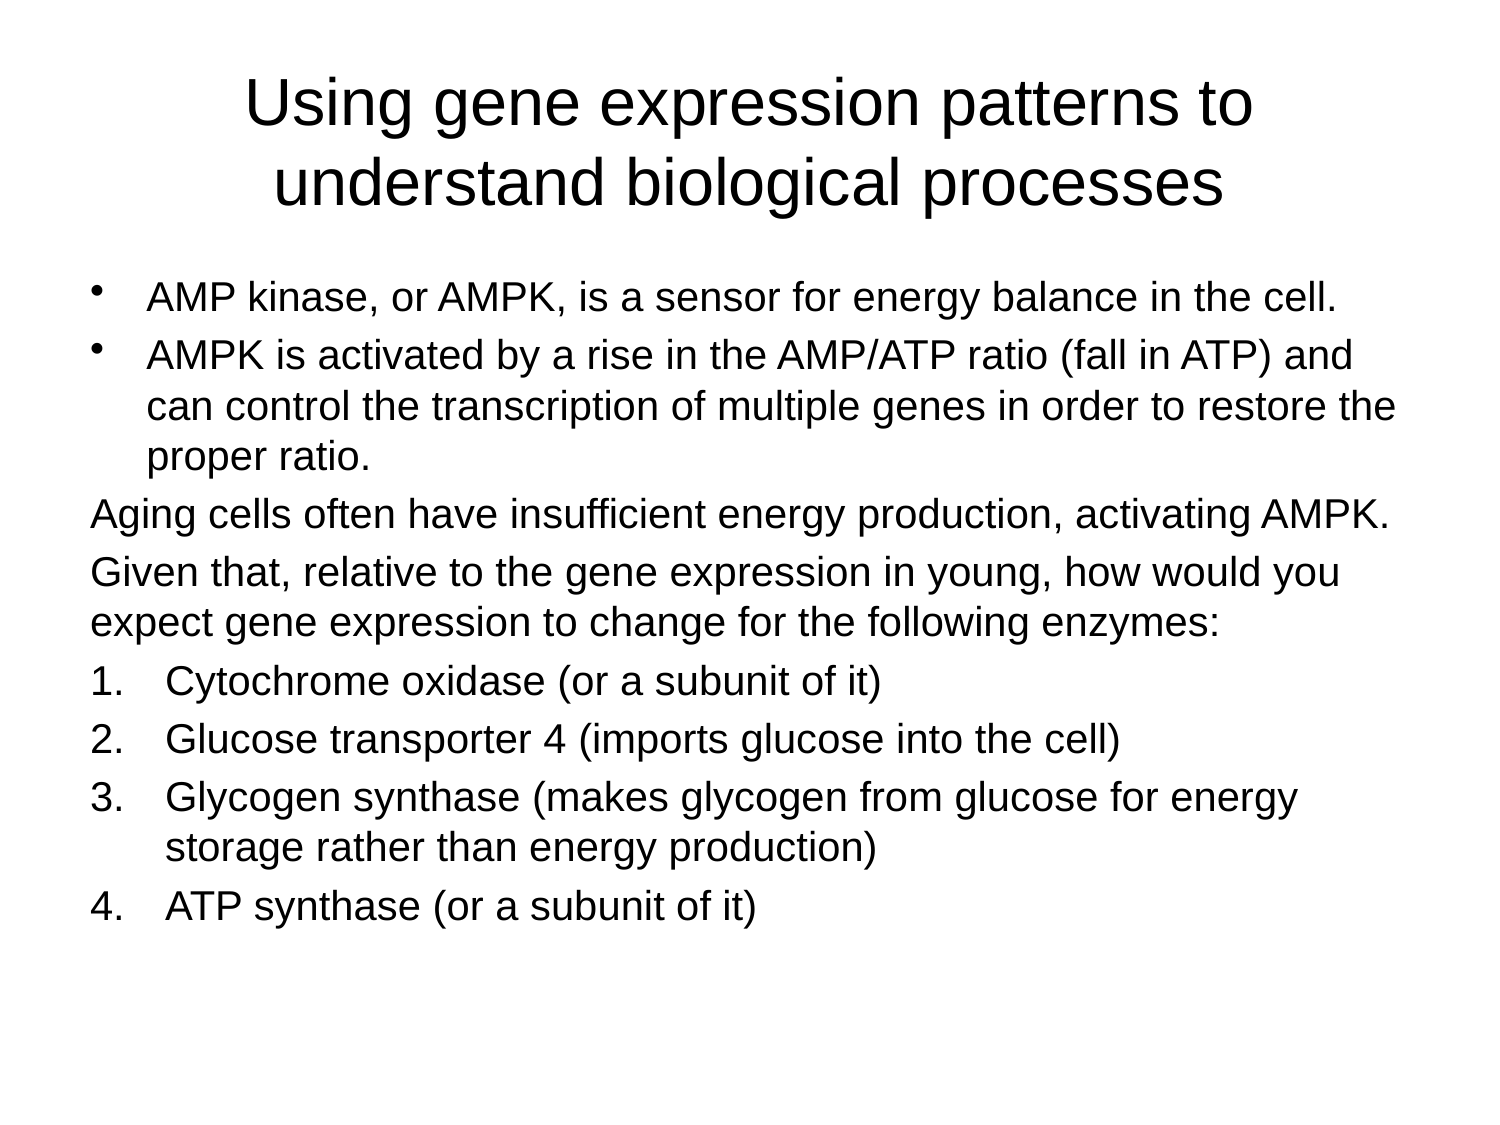

# Using gene expression patterns to understand biological processes
AMP kinase, or AMPK, is a sensor for energy balance in the cell.
AMPK is activated by a rise in the AMP/ATP ratio (fall in ATP) and can control the transcription of multiple genes in order to restore the proper ratio.
Aging cells often have insufficient energy production, activating AMPK.
Given that, relative to the gene expression in young, how would you expect gene expression to change for the following enzymes:
Cytochrome oxidase (or a subunit of it)
Glucose transporter 4 (imports glucose into the cell)
Glycogen synthase (makes glycogen from glucose for energy storage rather than energy production)
ATP synthase (or a subunit of it)